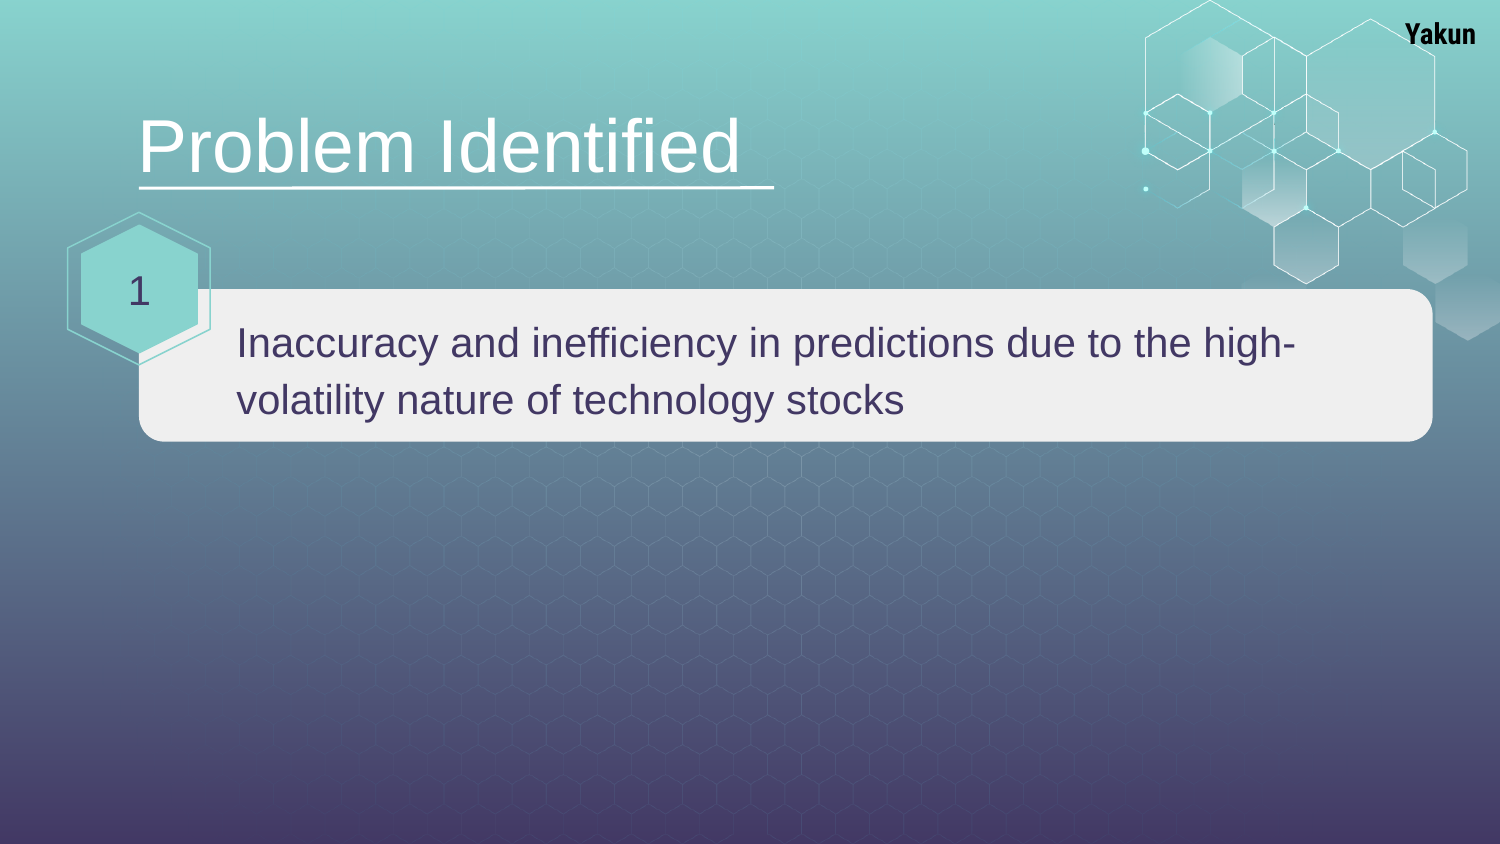

Yakun
# Problem Identified

1

Inaccuracy and inefficiency in predictions due to the high-volatility nature of technology stocks